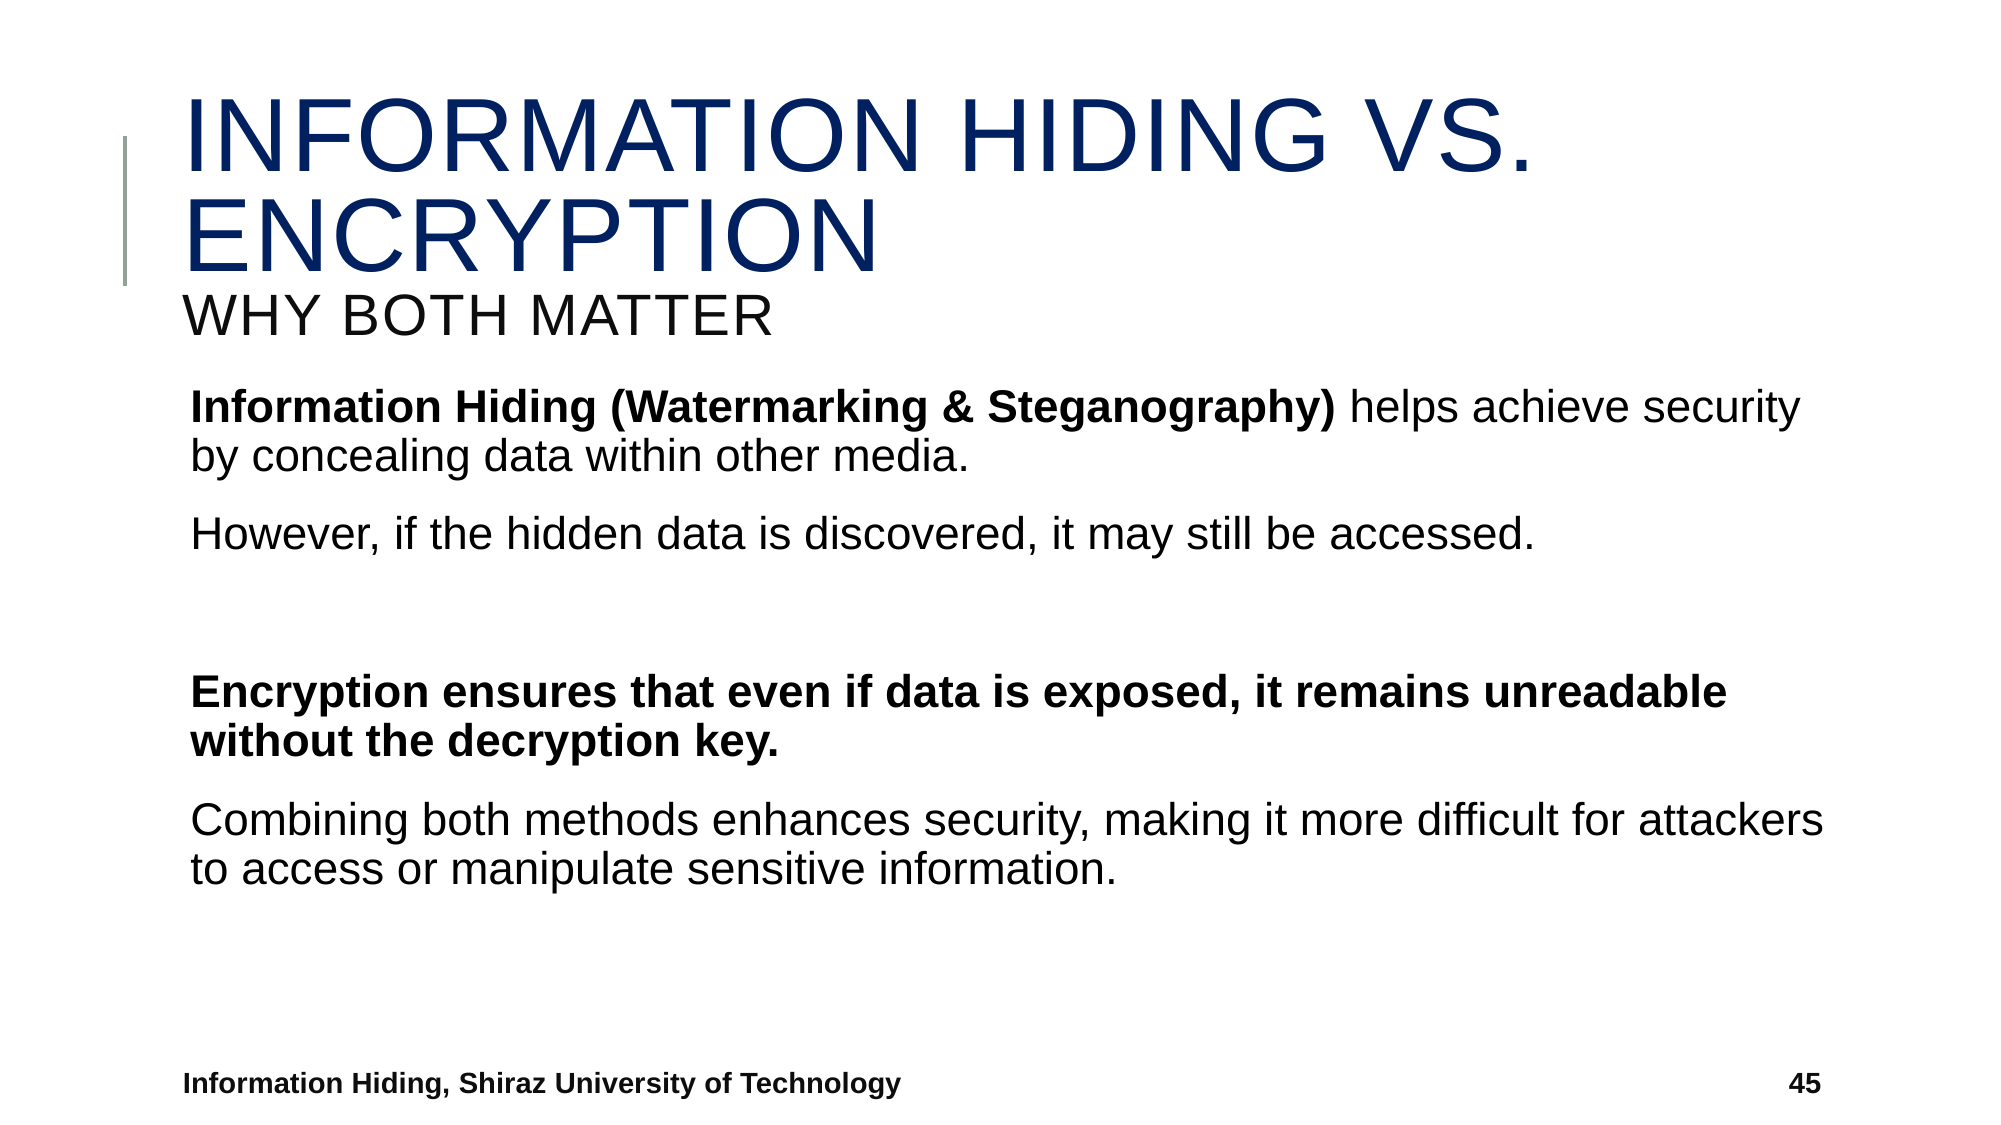

# Information Hiding vs. Encryption Why Both Matter
Information Hiding (Watermarking & Steganography) helps achieve security by concealing data within other media.
However, if the hidden data is discovered, it may still be accessed.

Encryption ensures that even if data is exposed, it remains unreadable without the decryption key.
Combining both methods enhances security, making it more difficult for attackers to access or manipulate sensitive information.
Information Hiding, Shiraz University of Technology
45